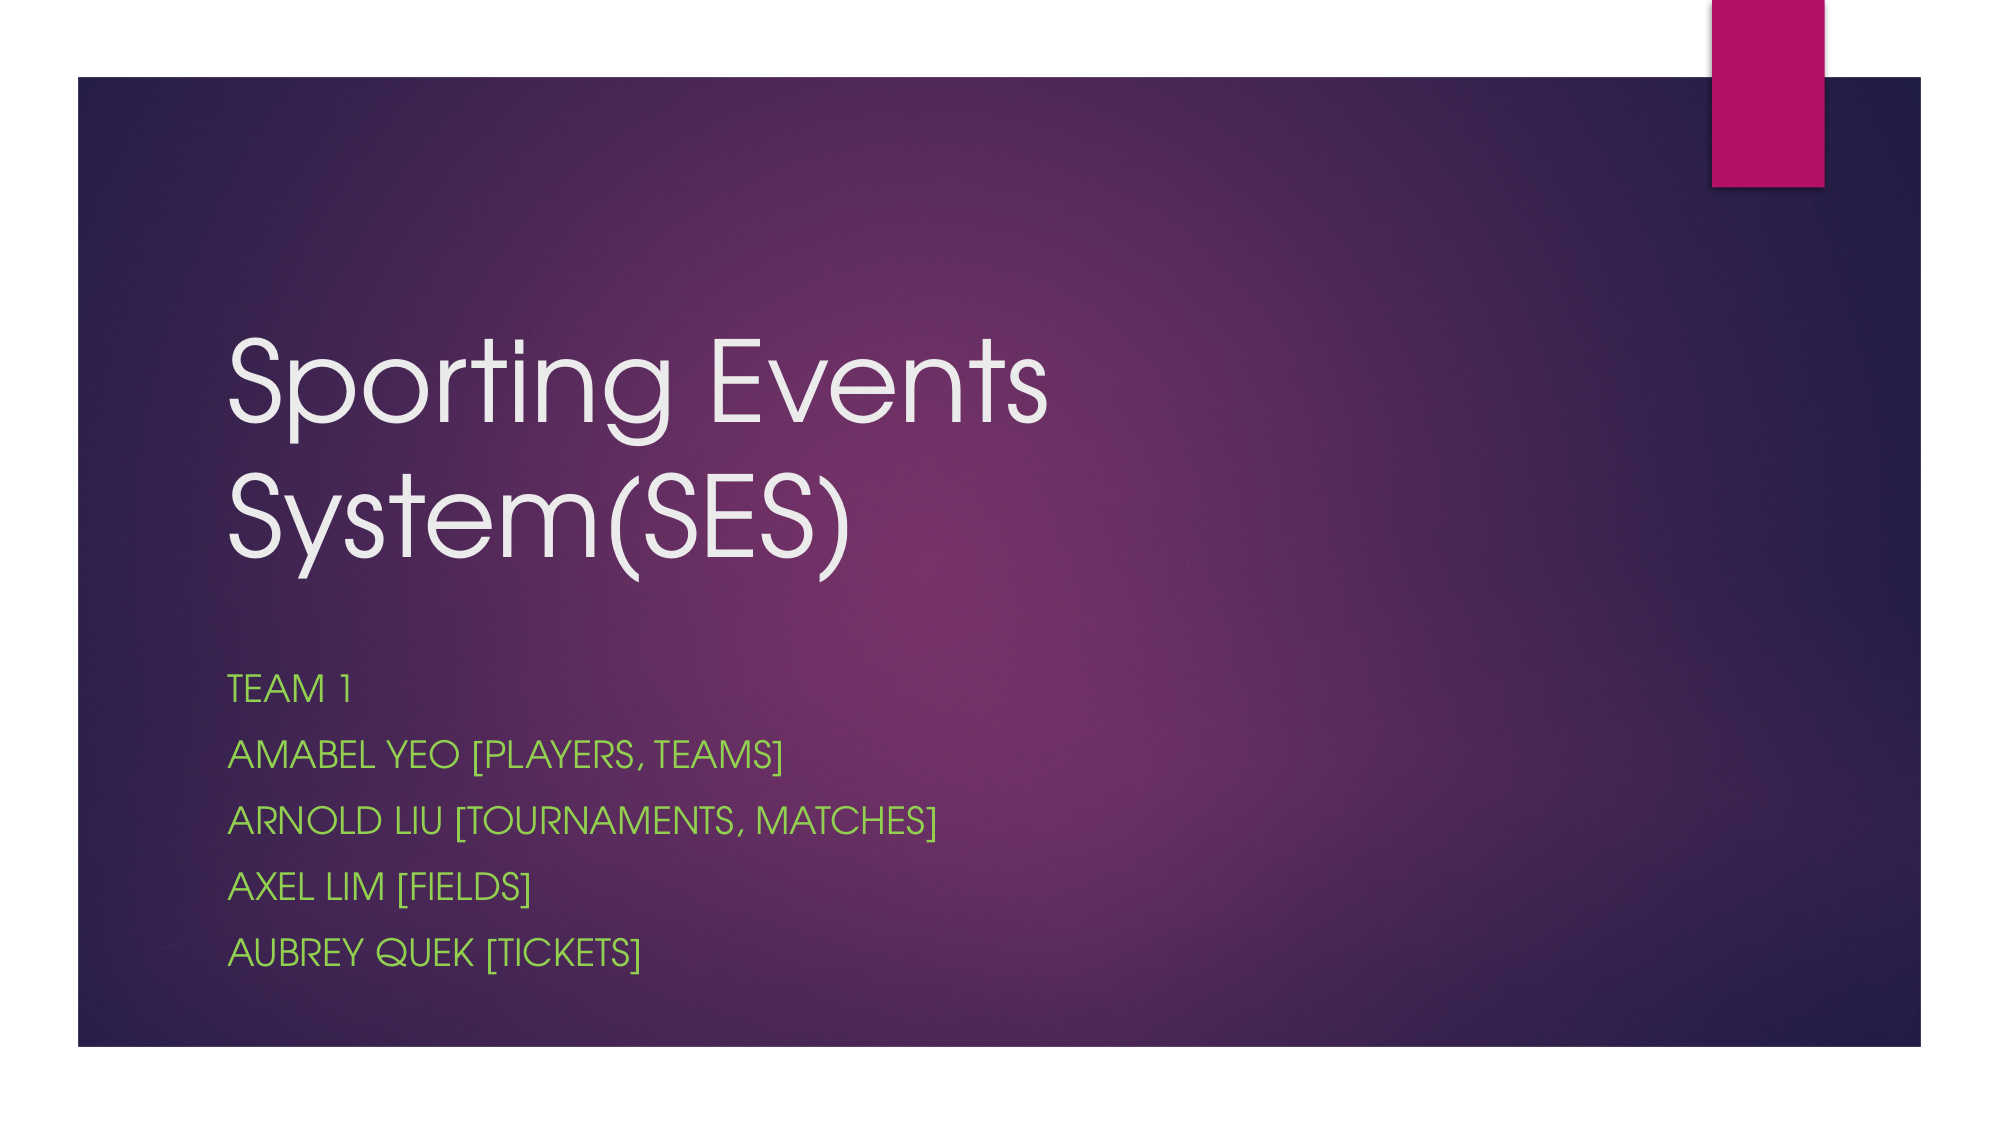

# Sporting Events System(SES)
Team 1
Amabel Yeo [Players, Teams]
Arnold Liu [Tournaments, Matches]
Axel Lim [Fields]
Aubrey Quek [Tickets]